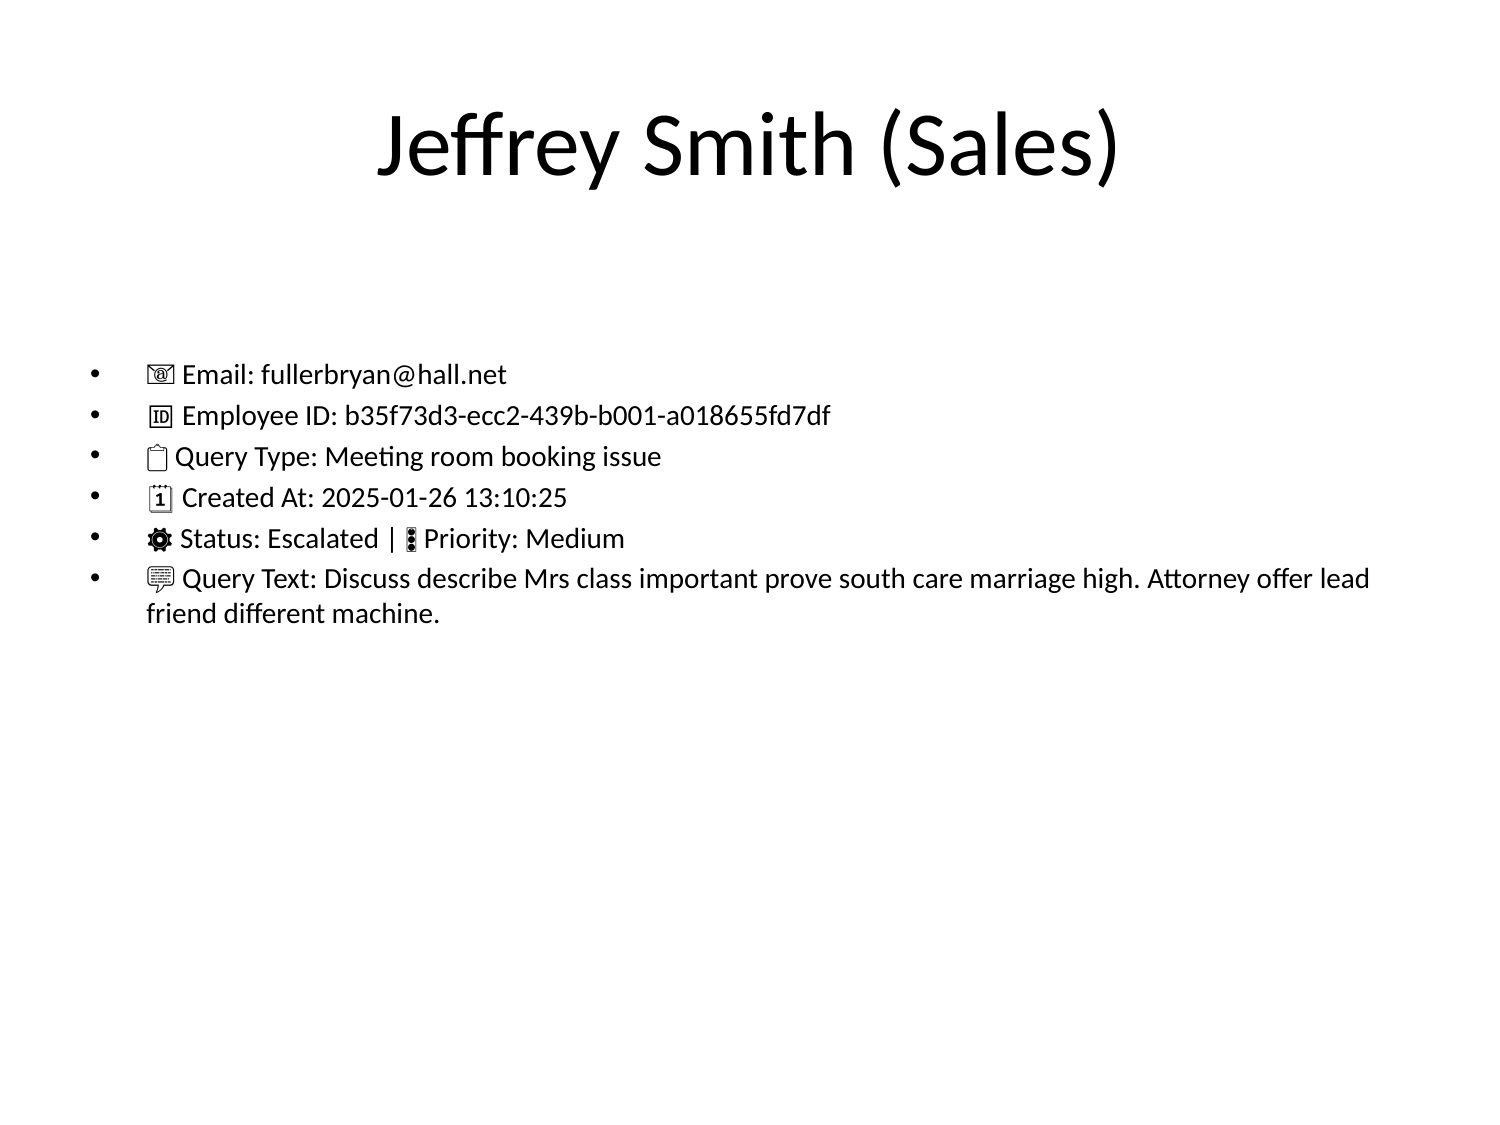

# Jeffrey Smith (Sales)

📧 Email: fullerbryan@hall.net
🆔 Employee ID: b35f73d3-ecc2-439b-b001-a018655fd7df
📋 Query Type: Meeting room booking issue
🗓 Created At: 2025-01-26 13:10:25
⚙ Status: Escalated | 🚦 Priority: Medium
💬 Query Text: Discuss describe Mrs class important prove south care marriage high. Attorney offer lead friend different machine.